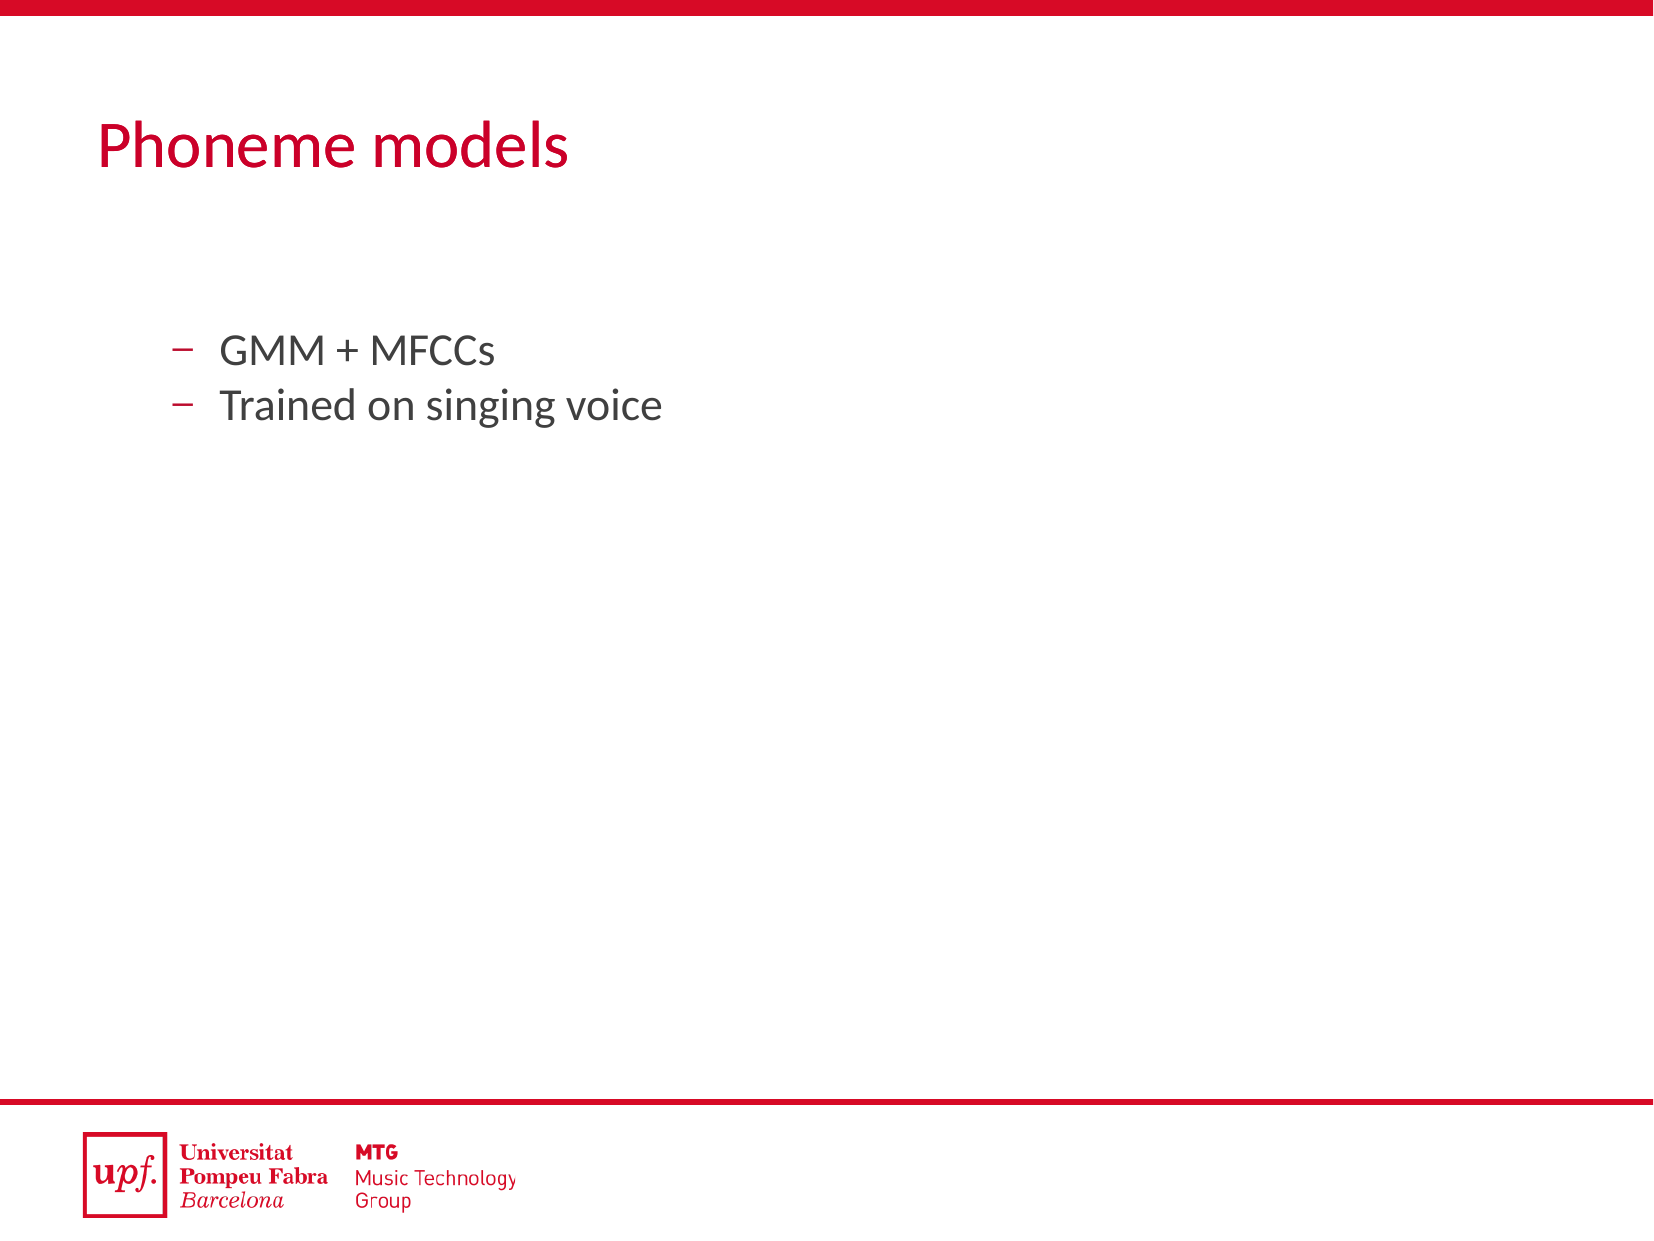

Phoneme models
Phoneme models

GMM + MFCCs
Trained on singing voice